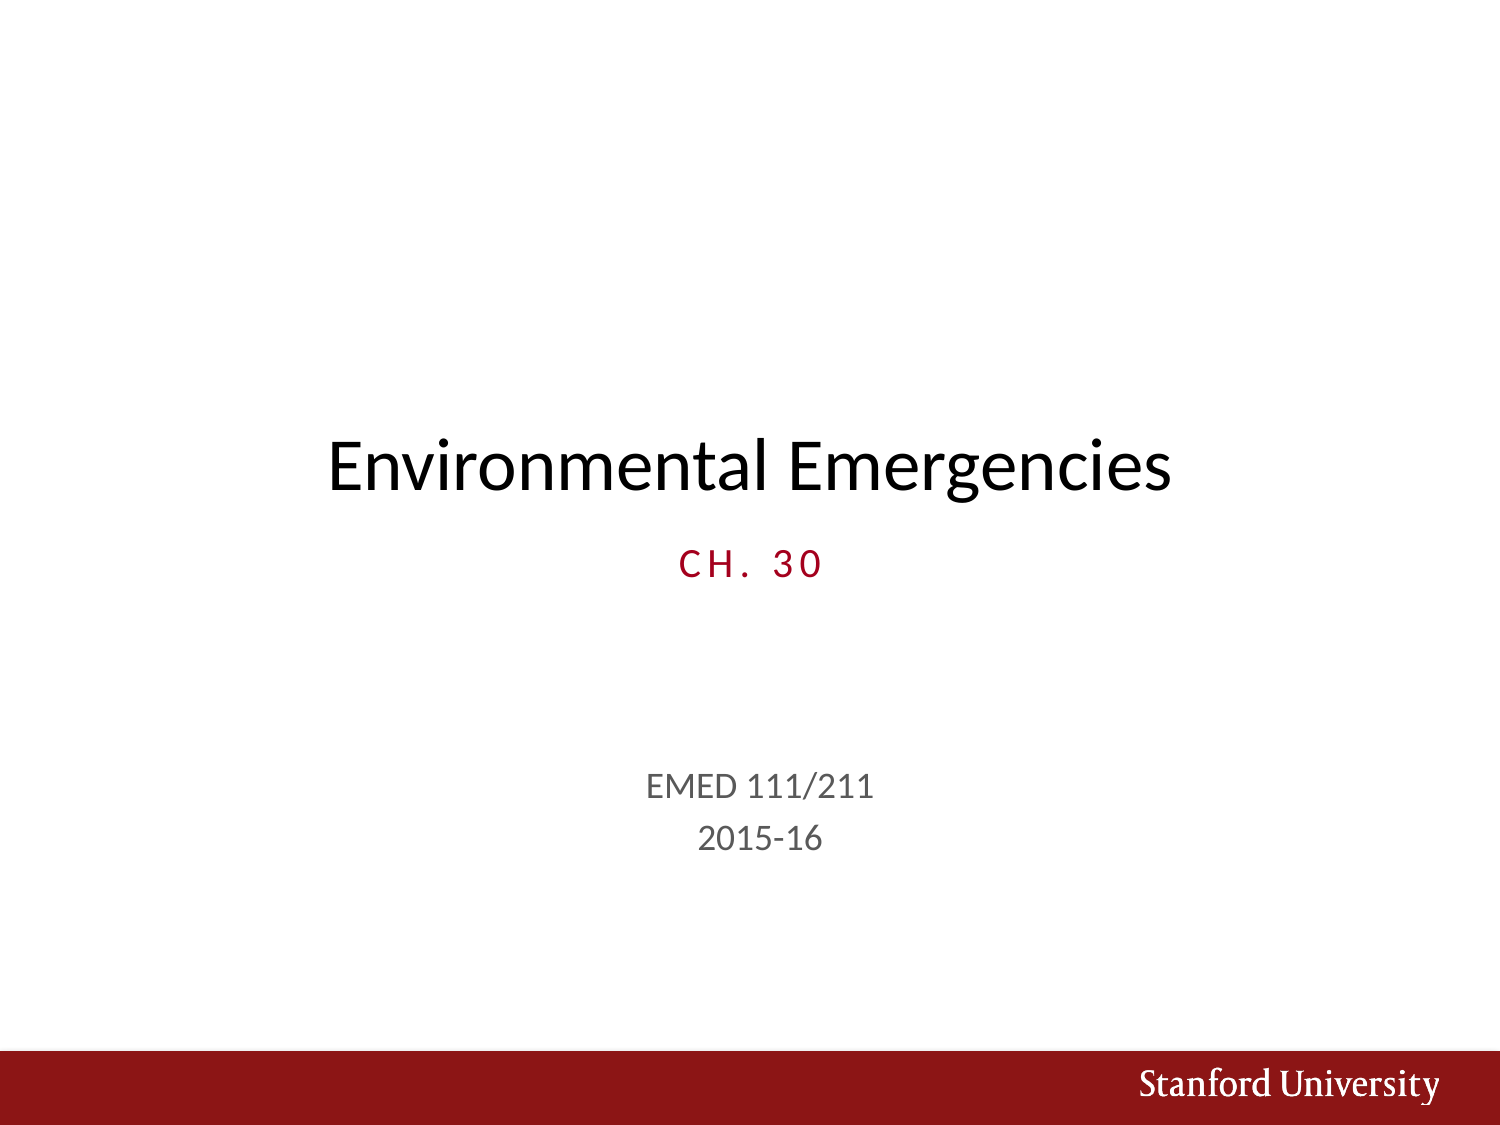

# Environmental Emergencies
Ch. 30
EMED 111/211
2015-16